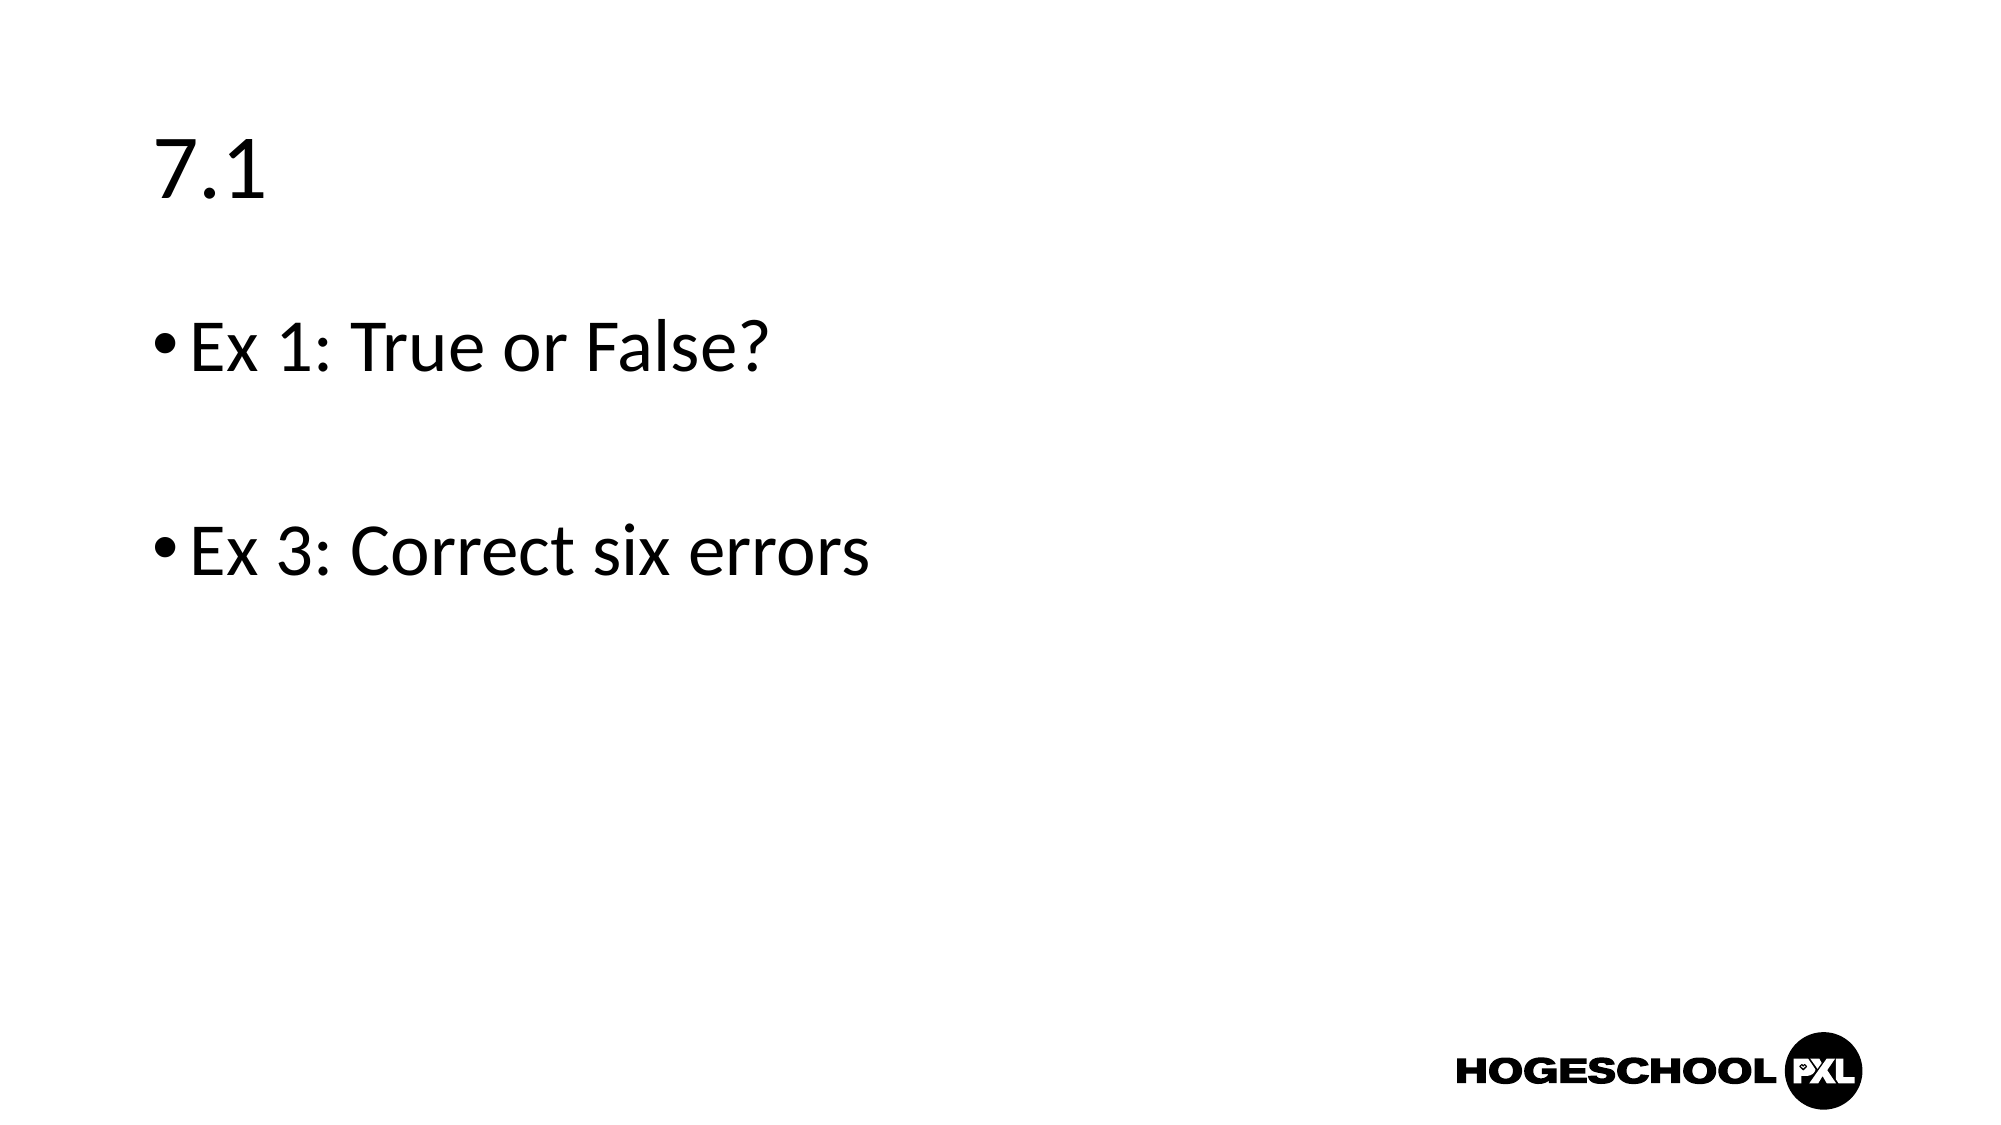

# 7.1
Ex 1: True or False?

Ex 3: Correct six errors